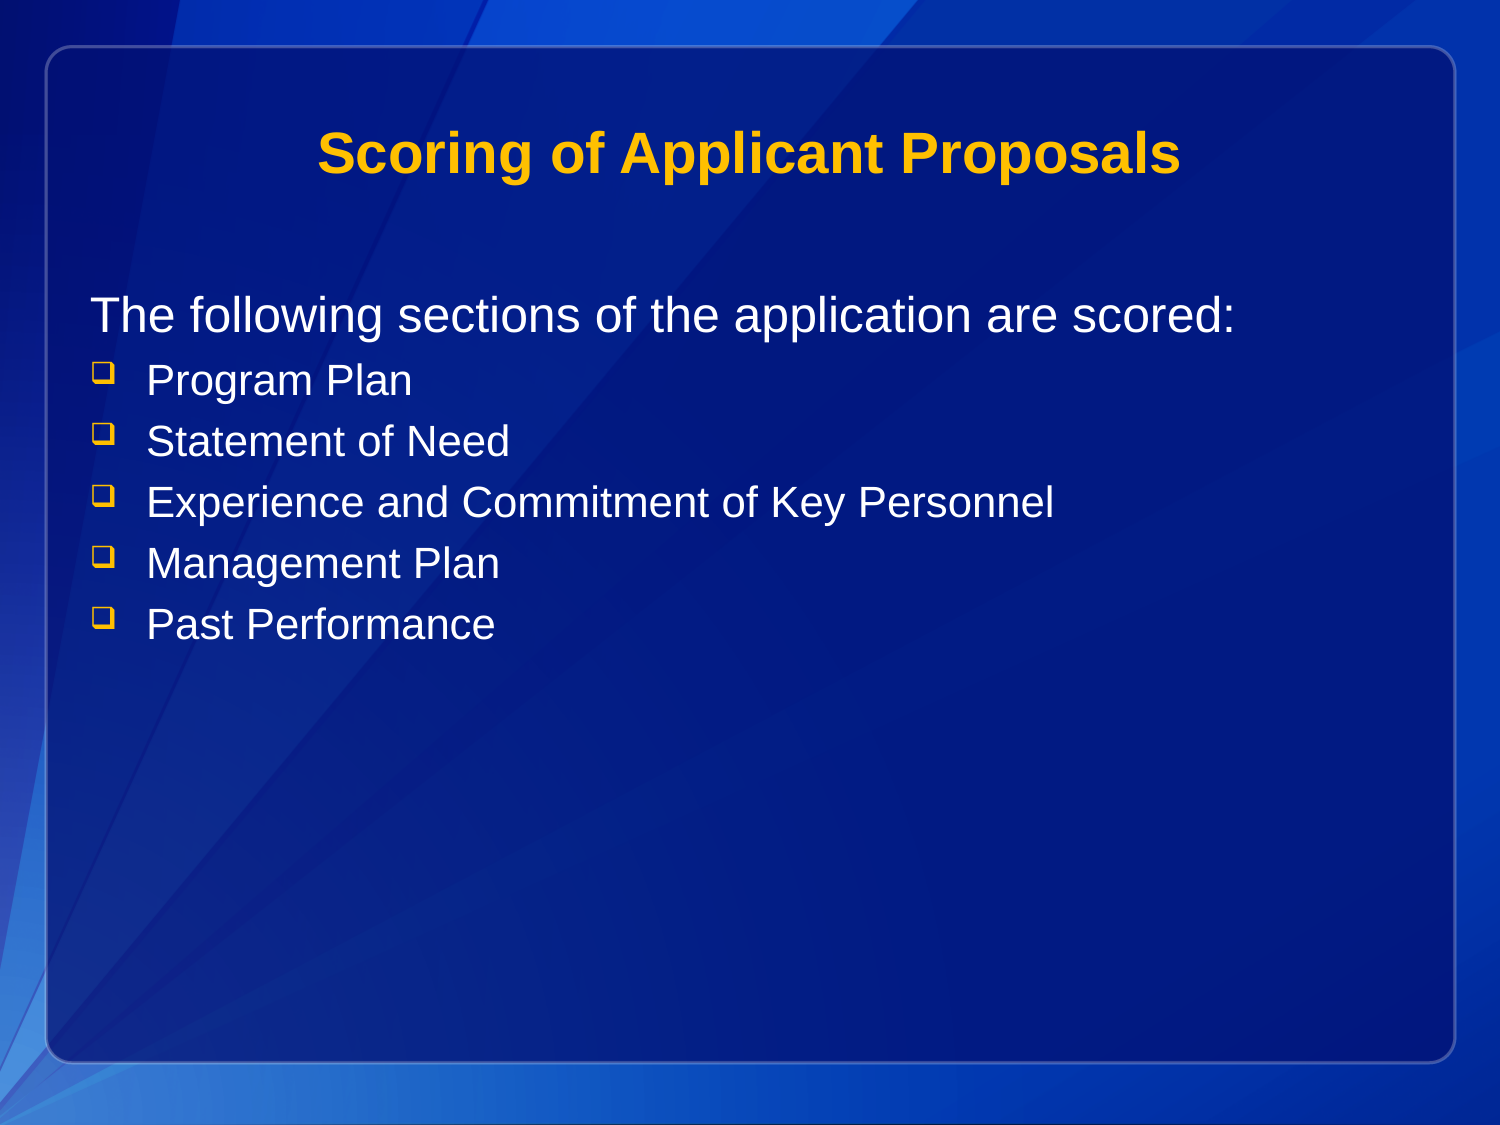

# Scoring of Applicant Proposals
The following sections of the application are scored:
Program Plan
Statement of Need
Experience and Commitment of Key Personnel
Management Plan
Past Performance